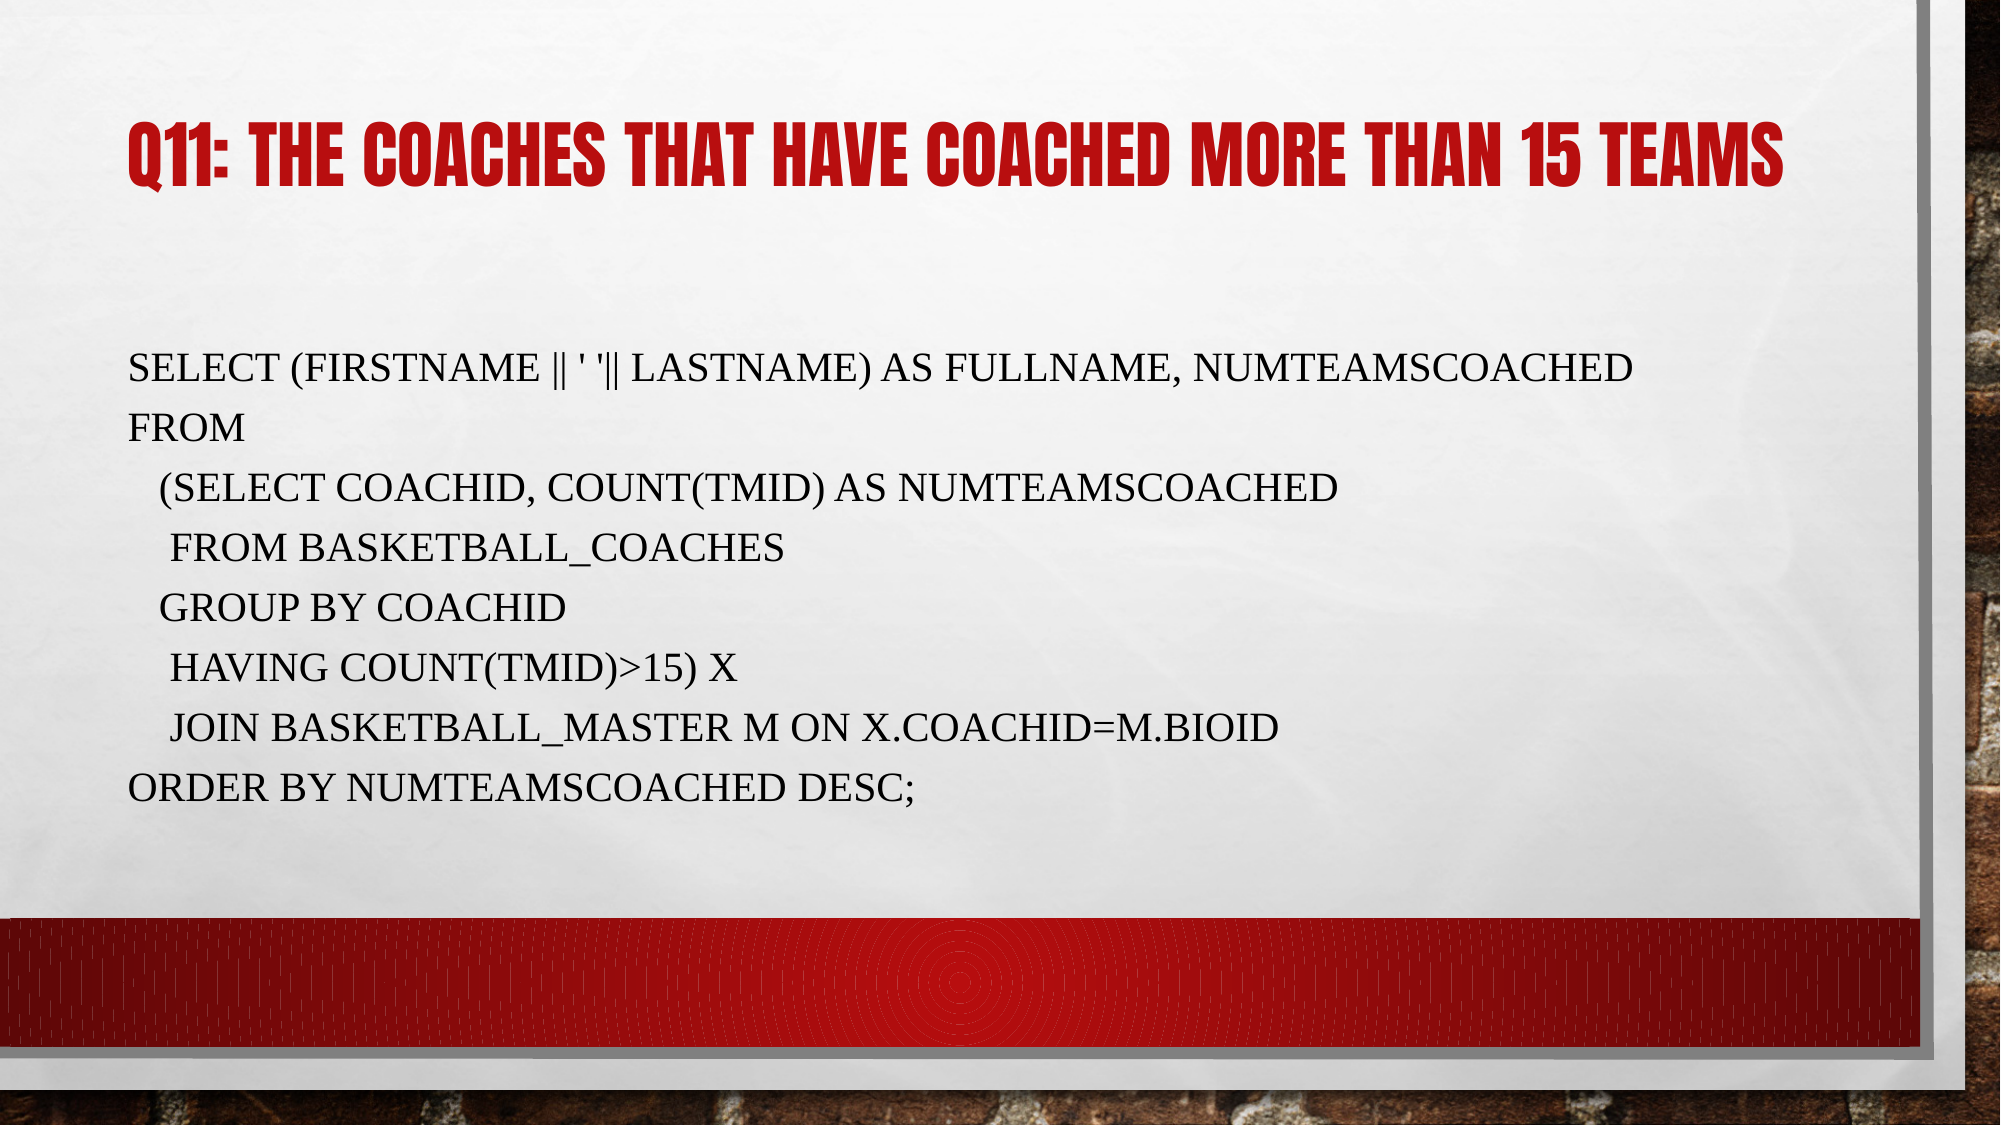

# Q11: The coaches that have coached more than 15 teams
SELECT (firstname || ' '|| lastname) AS fullname, numTeamsCoached
FROM
   (SELECT COACHID, COUNT(TMID) AS numTeamsCoached
    FROM BASKETBALL_COACHES
   GROUP BY COACHID
    HAVING COUNT(TMID)>15) X
    JOIN BASKETBALL_MASTER M ON X.COACHID=M.BIOID
ORDER BY numTeamsCoached DESC;